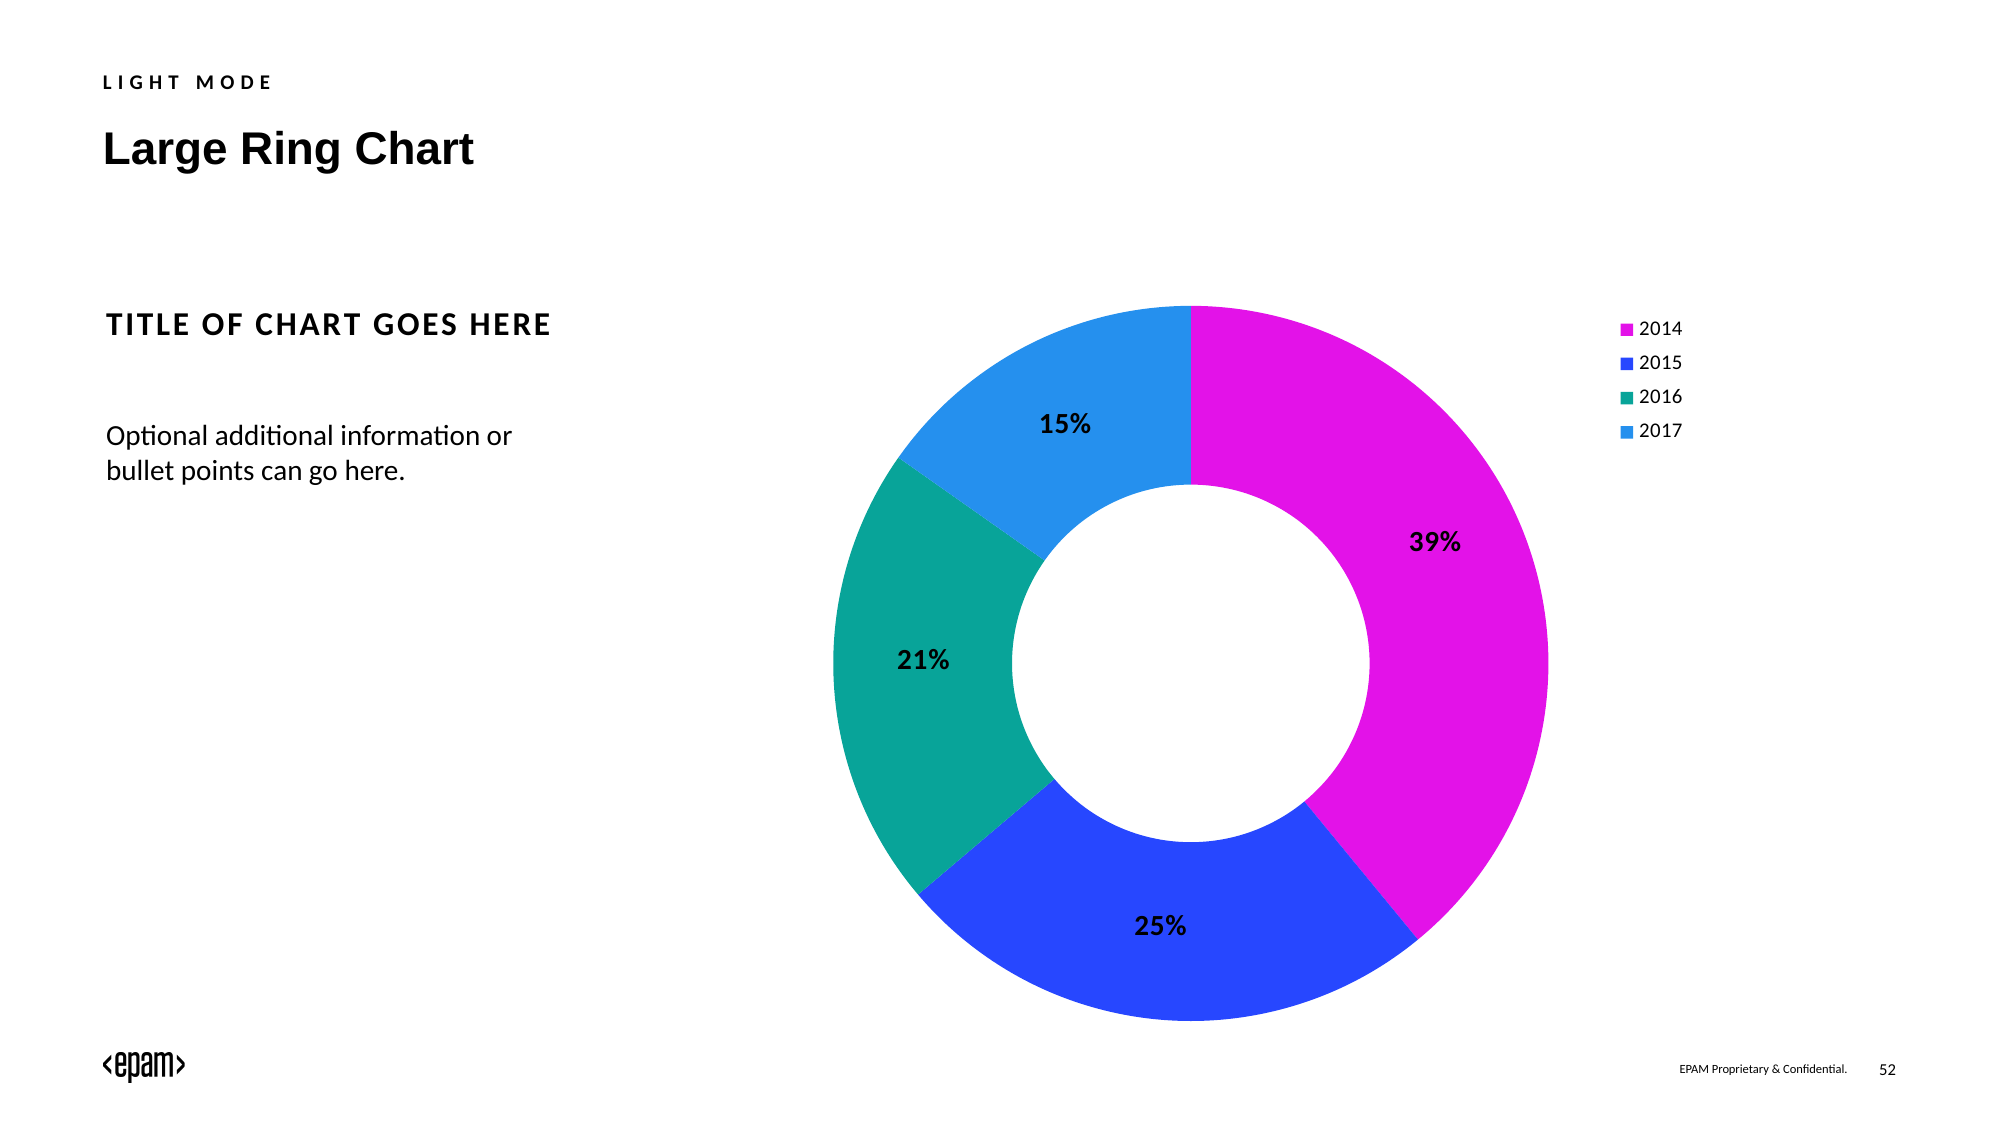

LIGHT MODE
# Large Ring Chart

### Chart

| Category | Продажи |
|---|---|
| 2014 | 8.2 |
| 2015 | 5.2 |
| 2016 | 4.4 |
| 2017 | 3.2 |
TITLE OF CHART GOES HERE

Optional additional information or bullet points can go here.